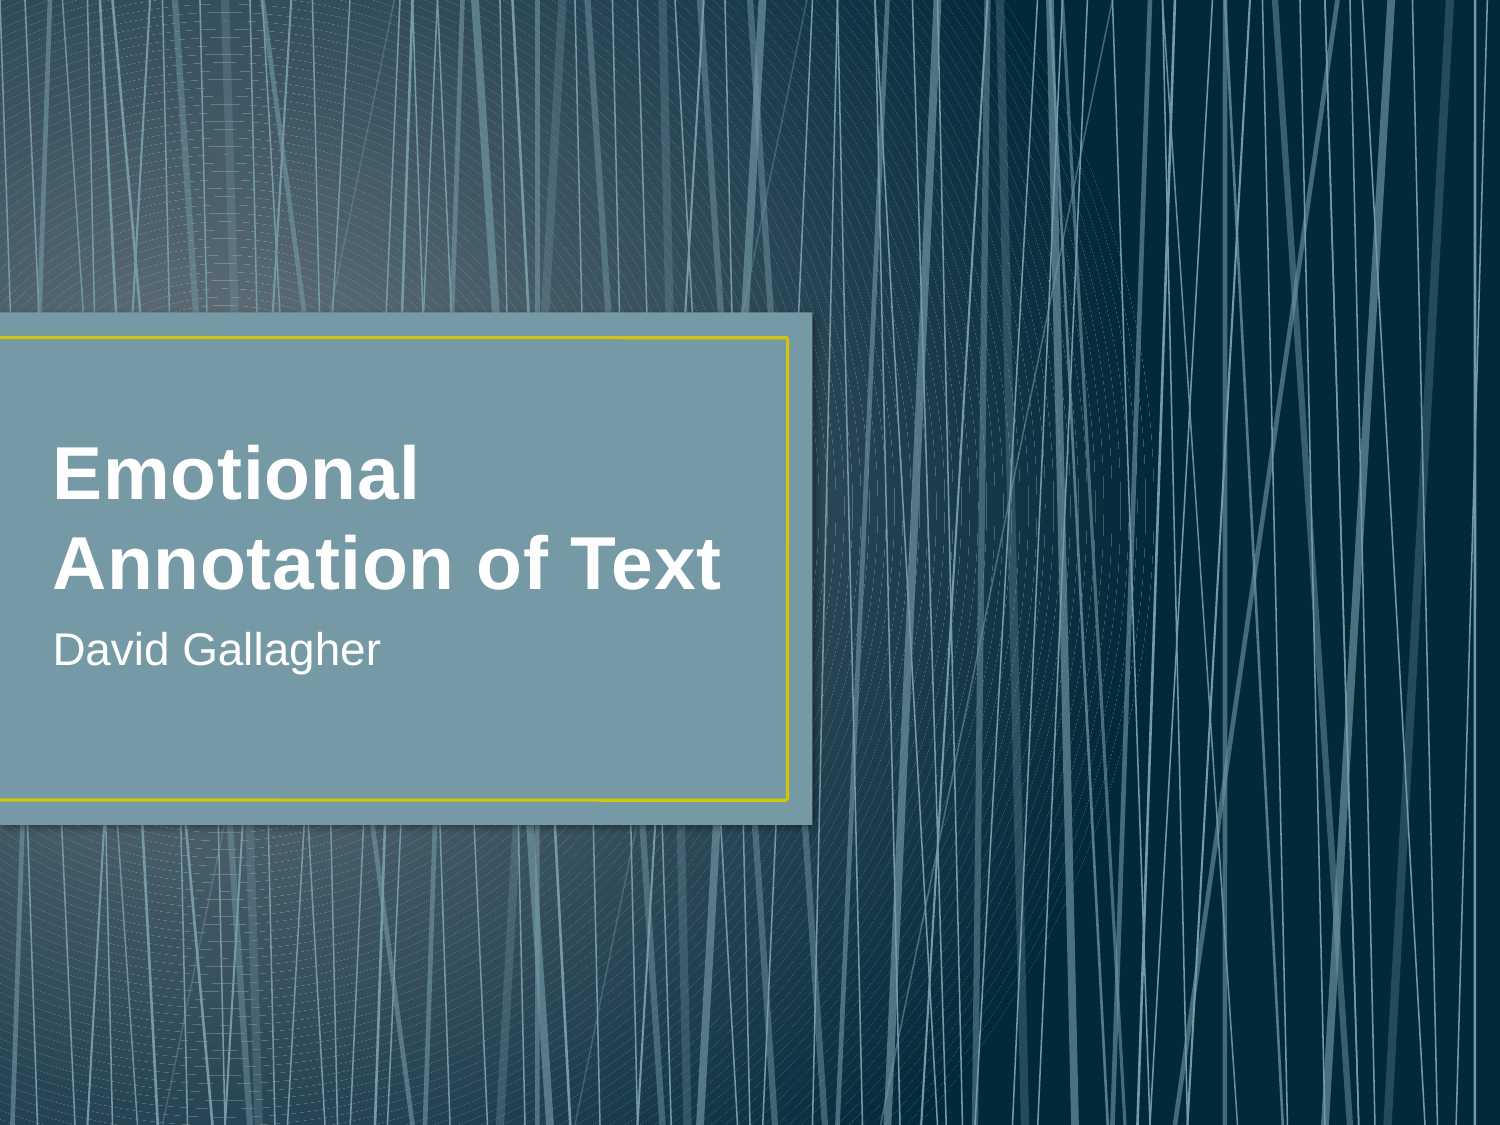

# Emotional Annotation of Text
David Gallagher